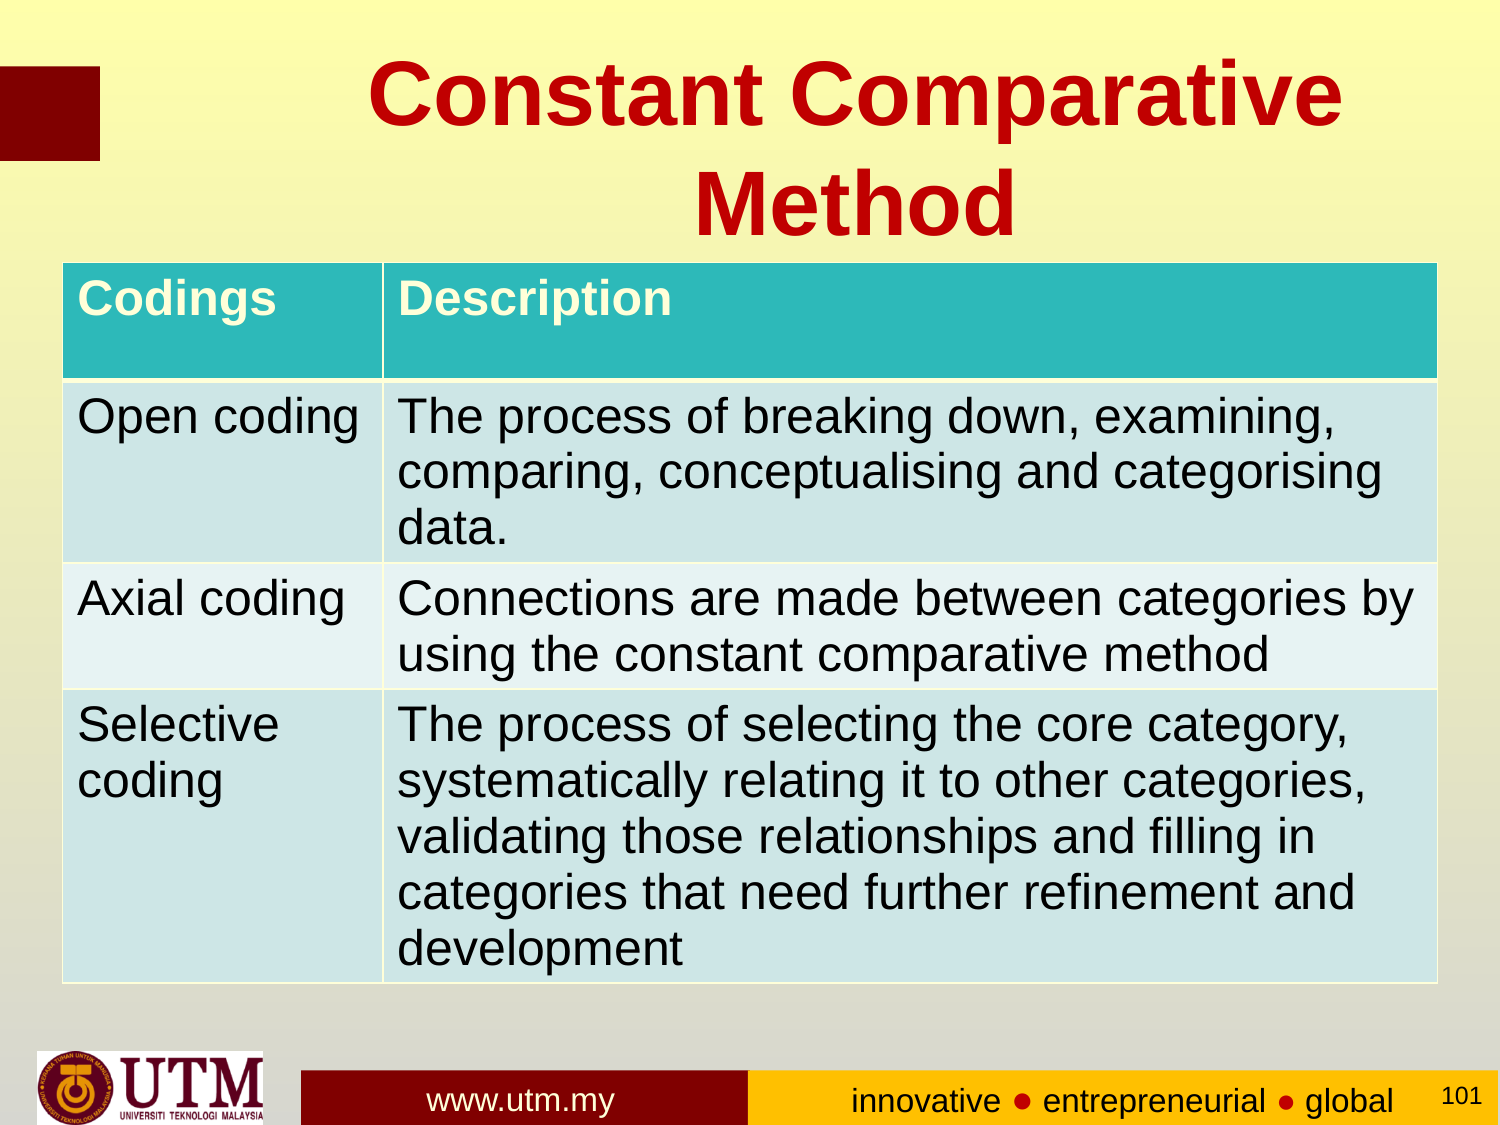

# Constant Comparative Method
| Codings | Description |
| --- | --- |
| Open coding | The process of breaking down, examining, comparing, conceptualising and categorising data. |
| Axial coding | Connections are made between categories by using the constant comparative method |
| Selective coding | The process of selecting the core category, systematically relating it to other categories, validating those relationships and filling in categories that need further refinement and development |